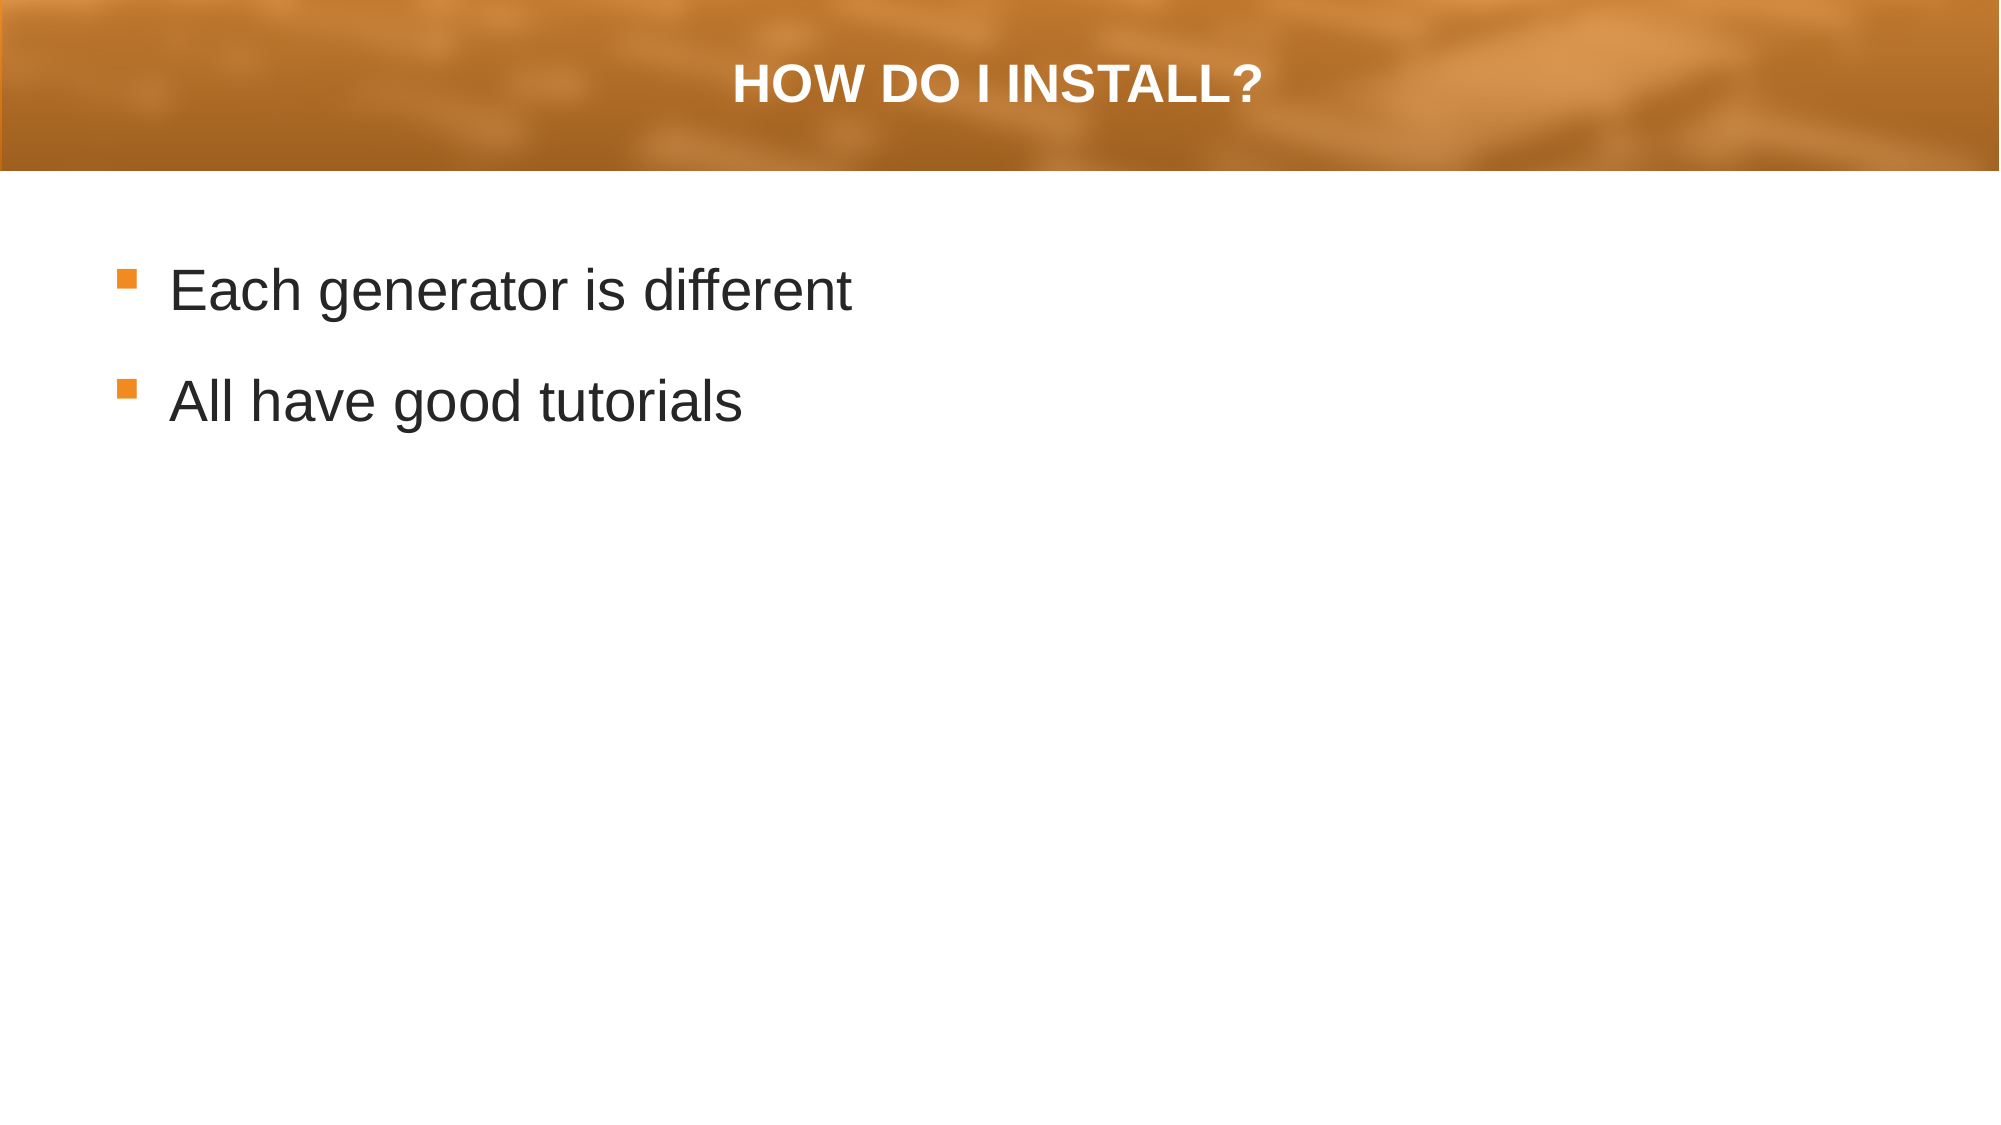

# HOW DO I INSTALL?
Each generator is different
All have good tutorials